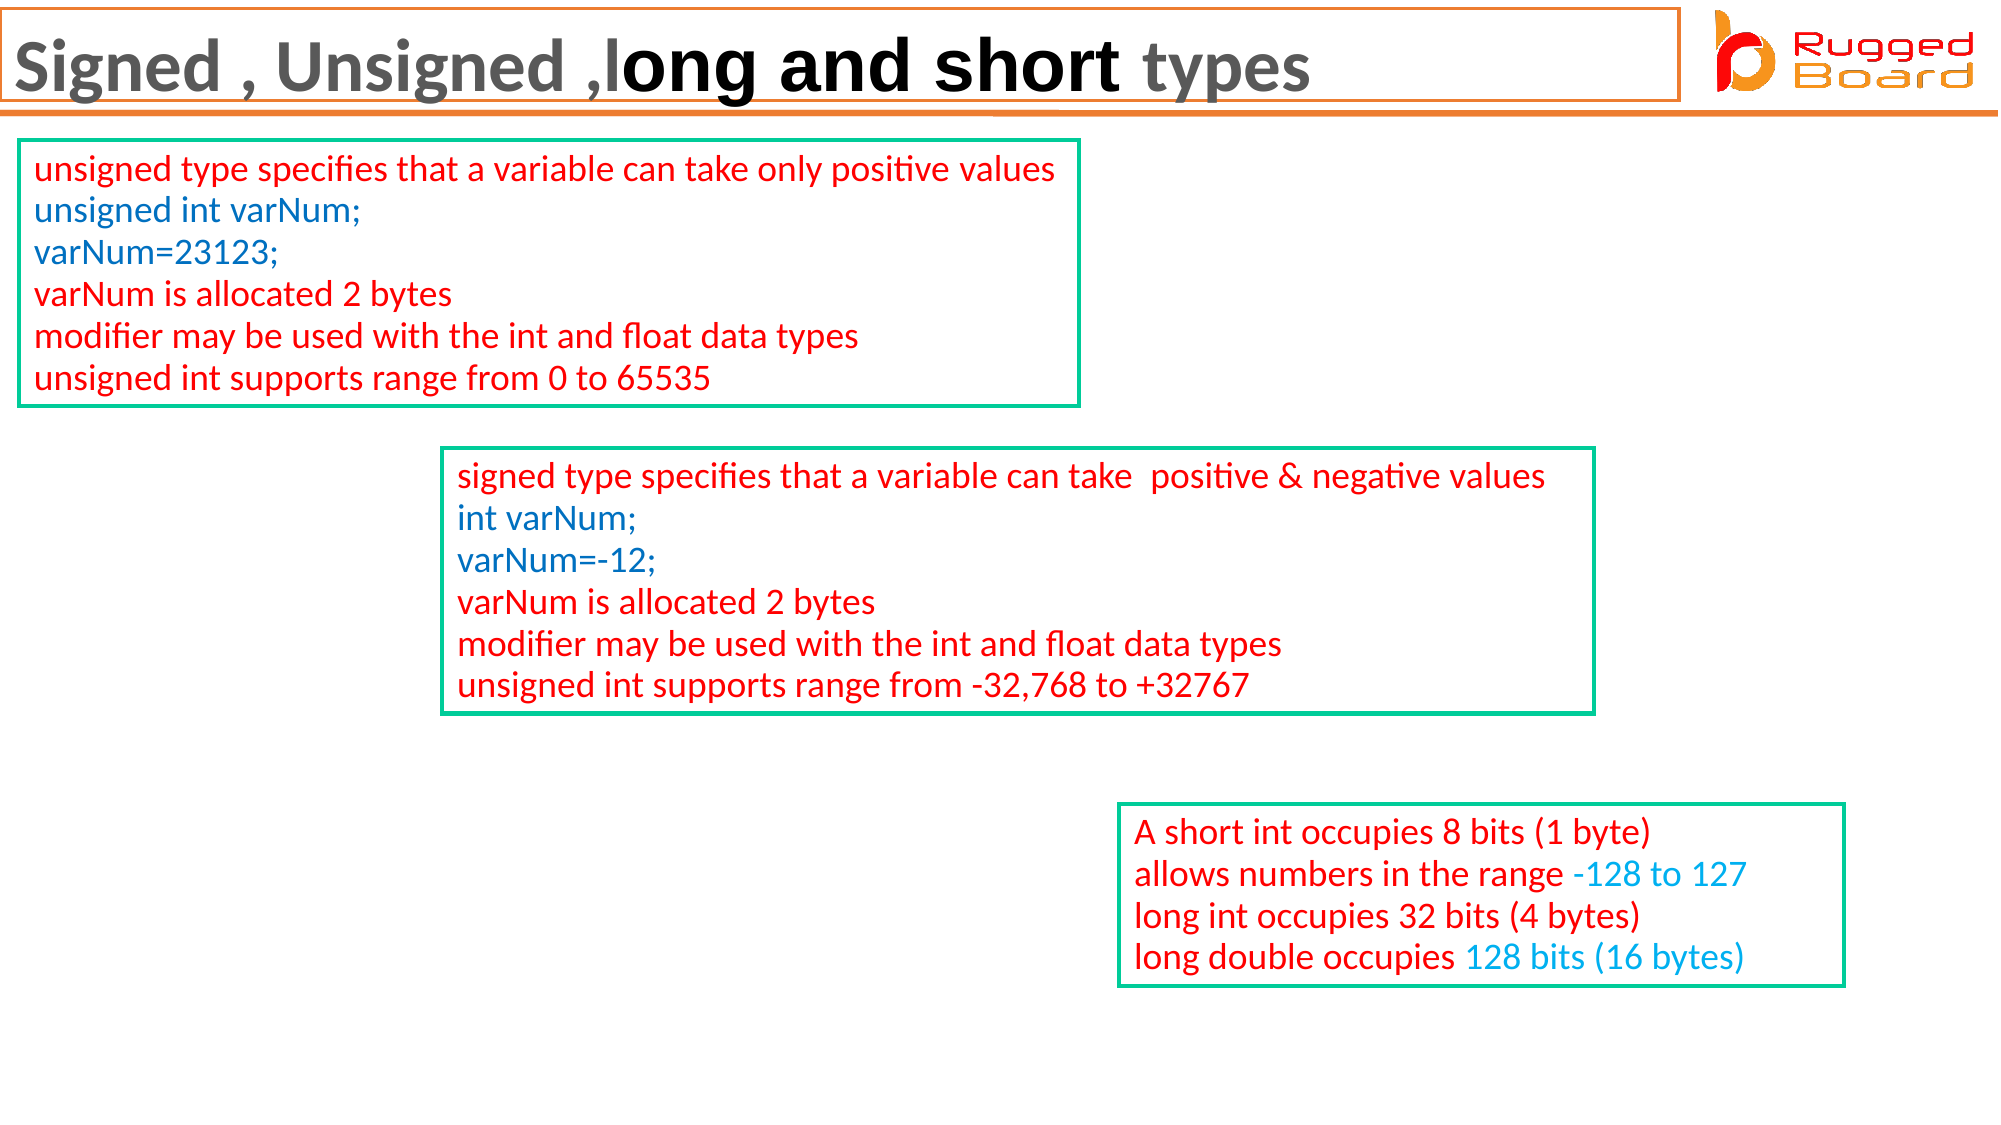

Signed , Unsigned ,long and short types
unsigned type specifies that a variable can take only positive values​
unsigned int varNum; ​
varNum=23123;  ​
varNum is allocated 2 bytes​
modifier may be used with the int and float data types​
unsigned int supports range from 0 to 65535
signed type specifies that a variable can take  positive & negative values​ int varNum; ​
varNum=-12;  ​
varNum is allocated 2 bytes​
modifier may be used with the int and float data types​
unsigned int supports range from -32,768 to +32767
A short int occupies 8 bits (1 byte) ​
allows numbers in the range -128 to 127 ​
long int occupies 32 bits (4 bytes) ​
long double occupies 128 bits (16 bytes)